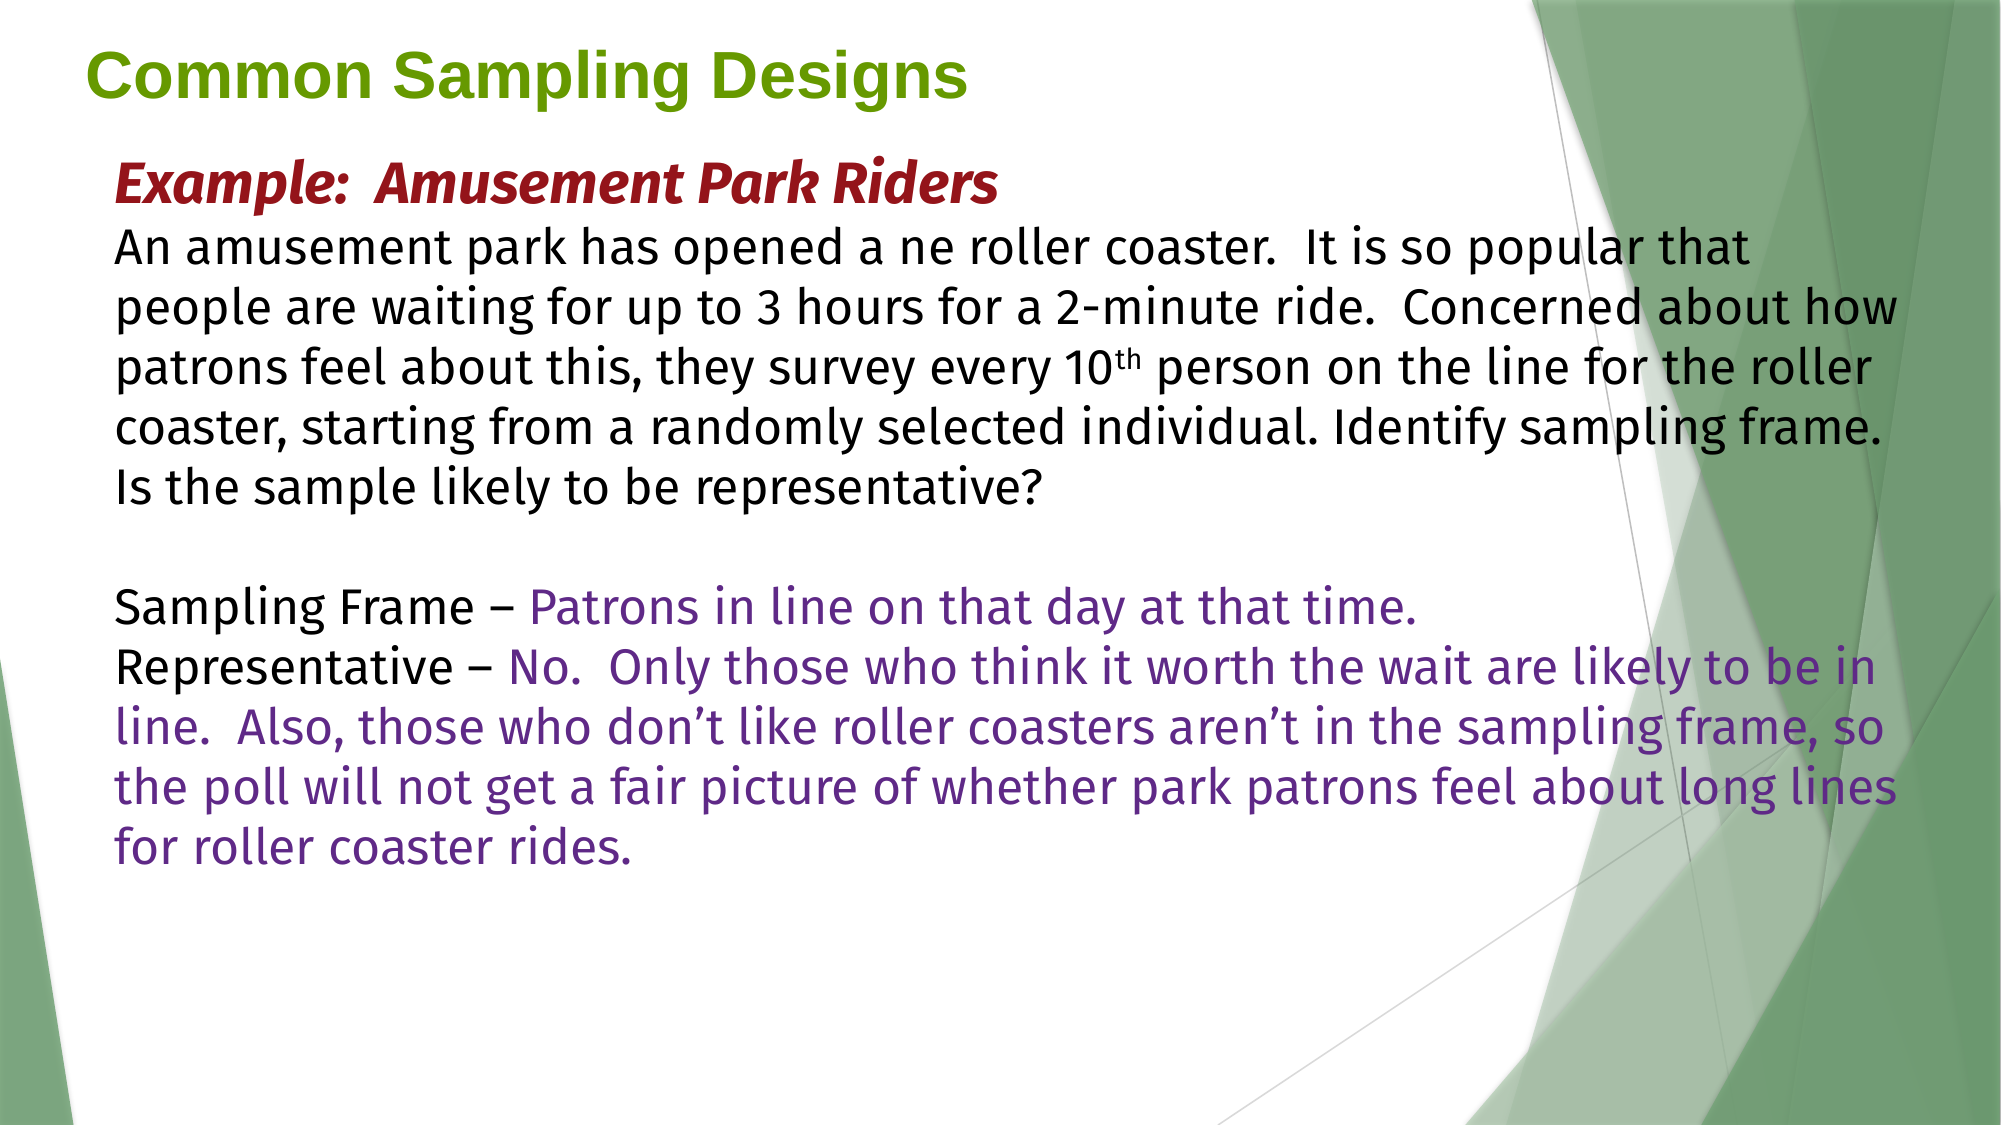

Common Sampling Designs
Example:  Amusement Park Riders
An amusement park has opened a ne roller coaster.  It is so popular that people are waiting for up to 3 hours for a 2-minute ride.  Concerned about how patrons feel about this, they survey every 10th person on the line for the roller coaster, starting from a randomly selected individual. Identify sampling frame.  Is the sample likely to be representative?

Sampling Frame – Patrons in line on that day at that time.
Representative – No.  Only those who think it worth the wait are likely to be in line.  Also, those who don’t like roller coasters aren’t in the sampling frame, so the poll will not get a fair picture of whether park patrons feel about long lines for roller coaster rides.